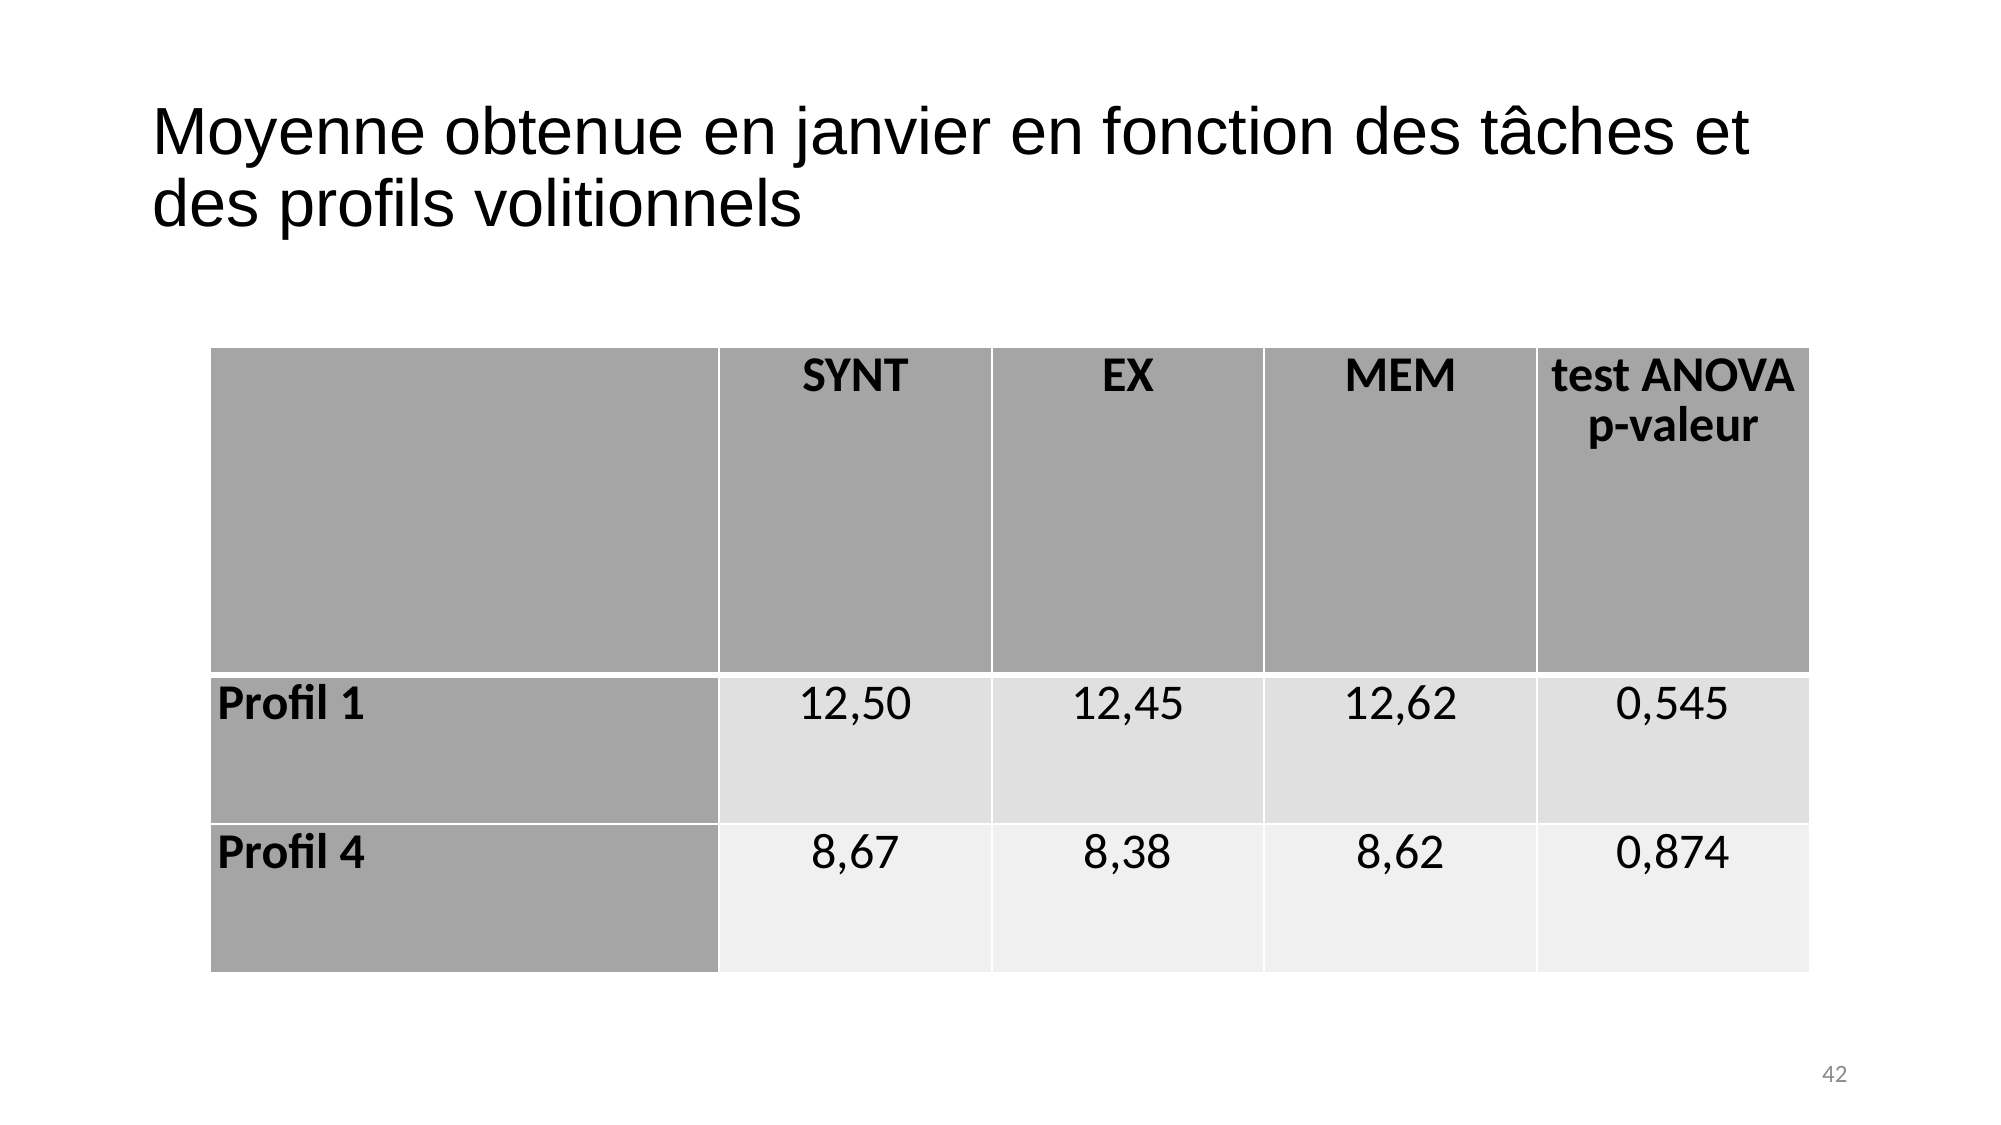

Moyenne obtenue en janvier en fonction des tâches et des profils volitionnels
|  | SYNT | EX | MEM | test ANOVA p-valeur |
| --- | --- | --- | --- | --- |
| Profil 1 | 12,50 | 12,45 | 12,62 | 0,545 |
| Profil 4 | 8,67 | 8,38 | 8,62 | 0,874 |
42